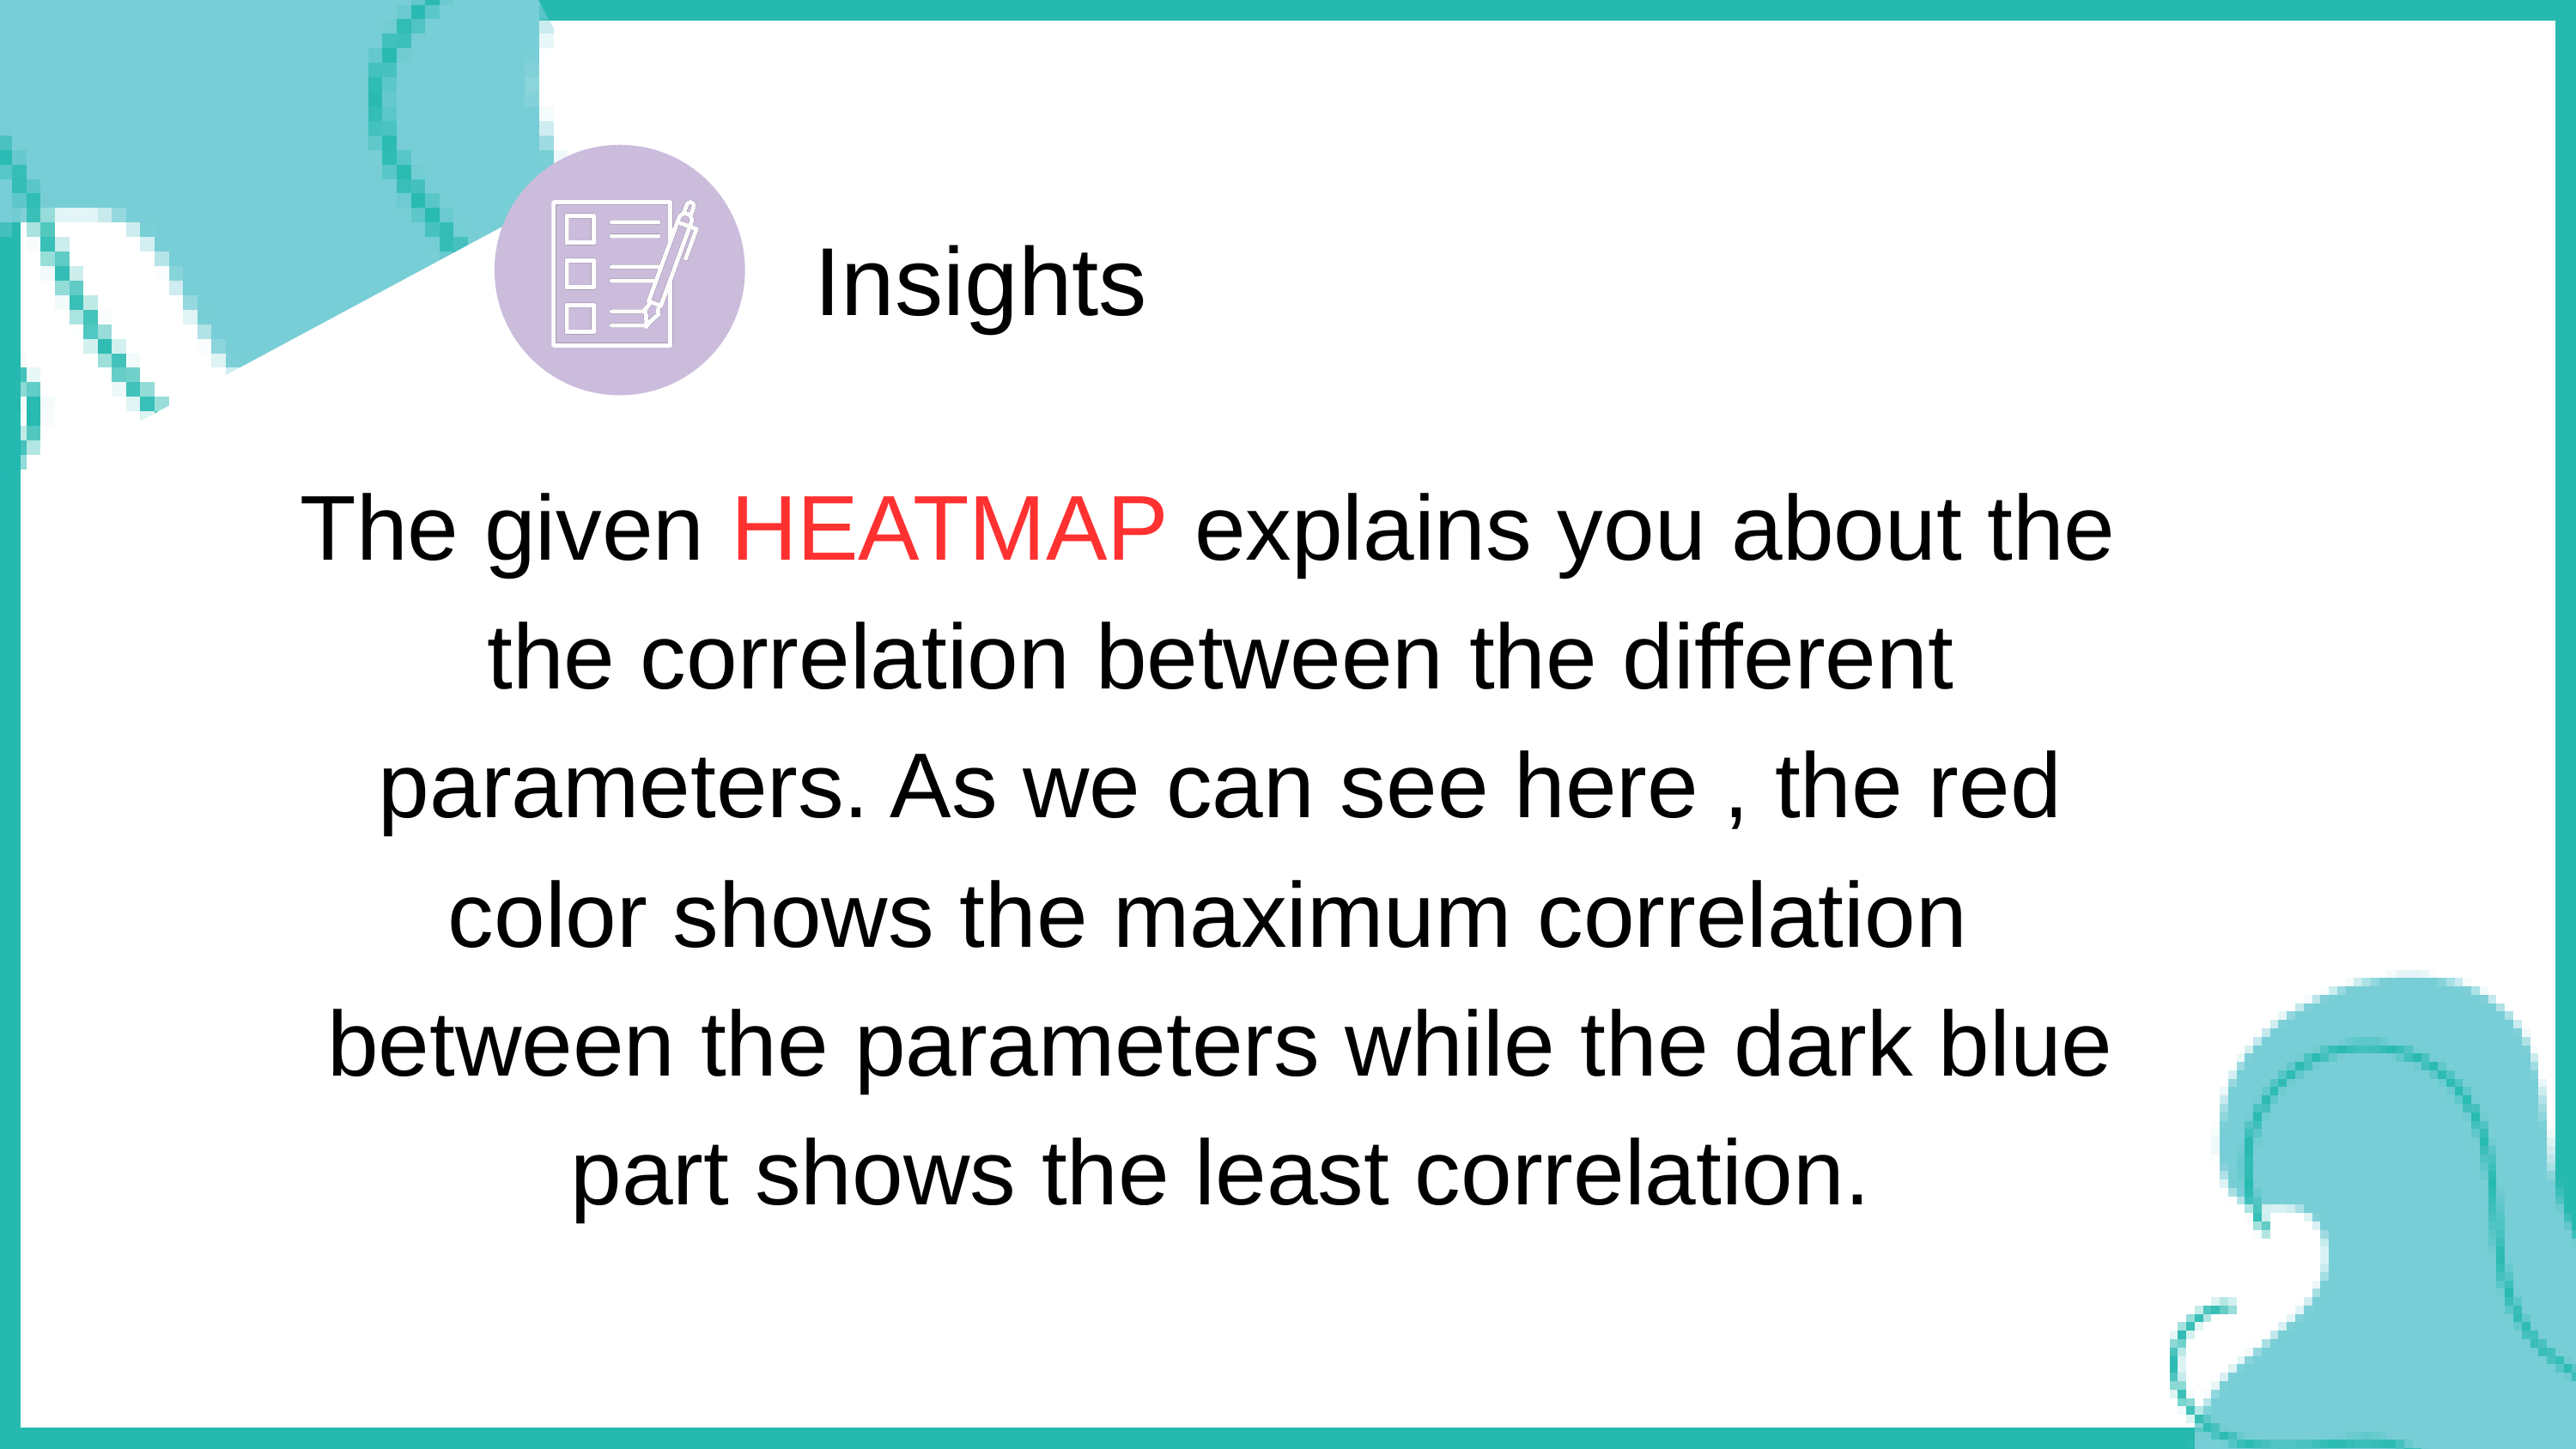

Insights
The given HEATMAP explains you about the  the correlation between the different parameters. As we can see here , the red color shows the maximum correlation  between the parameters while the dark blue part shows the least correlation.